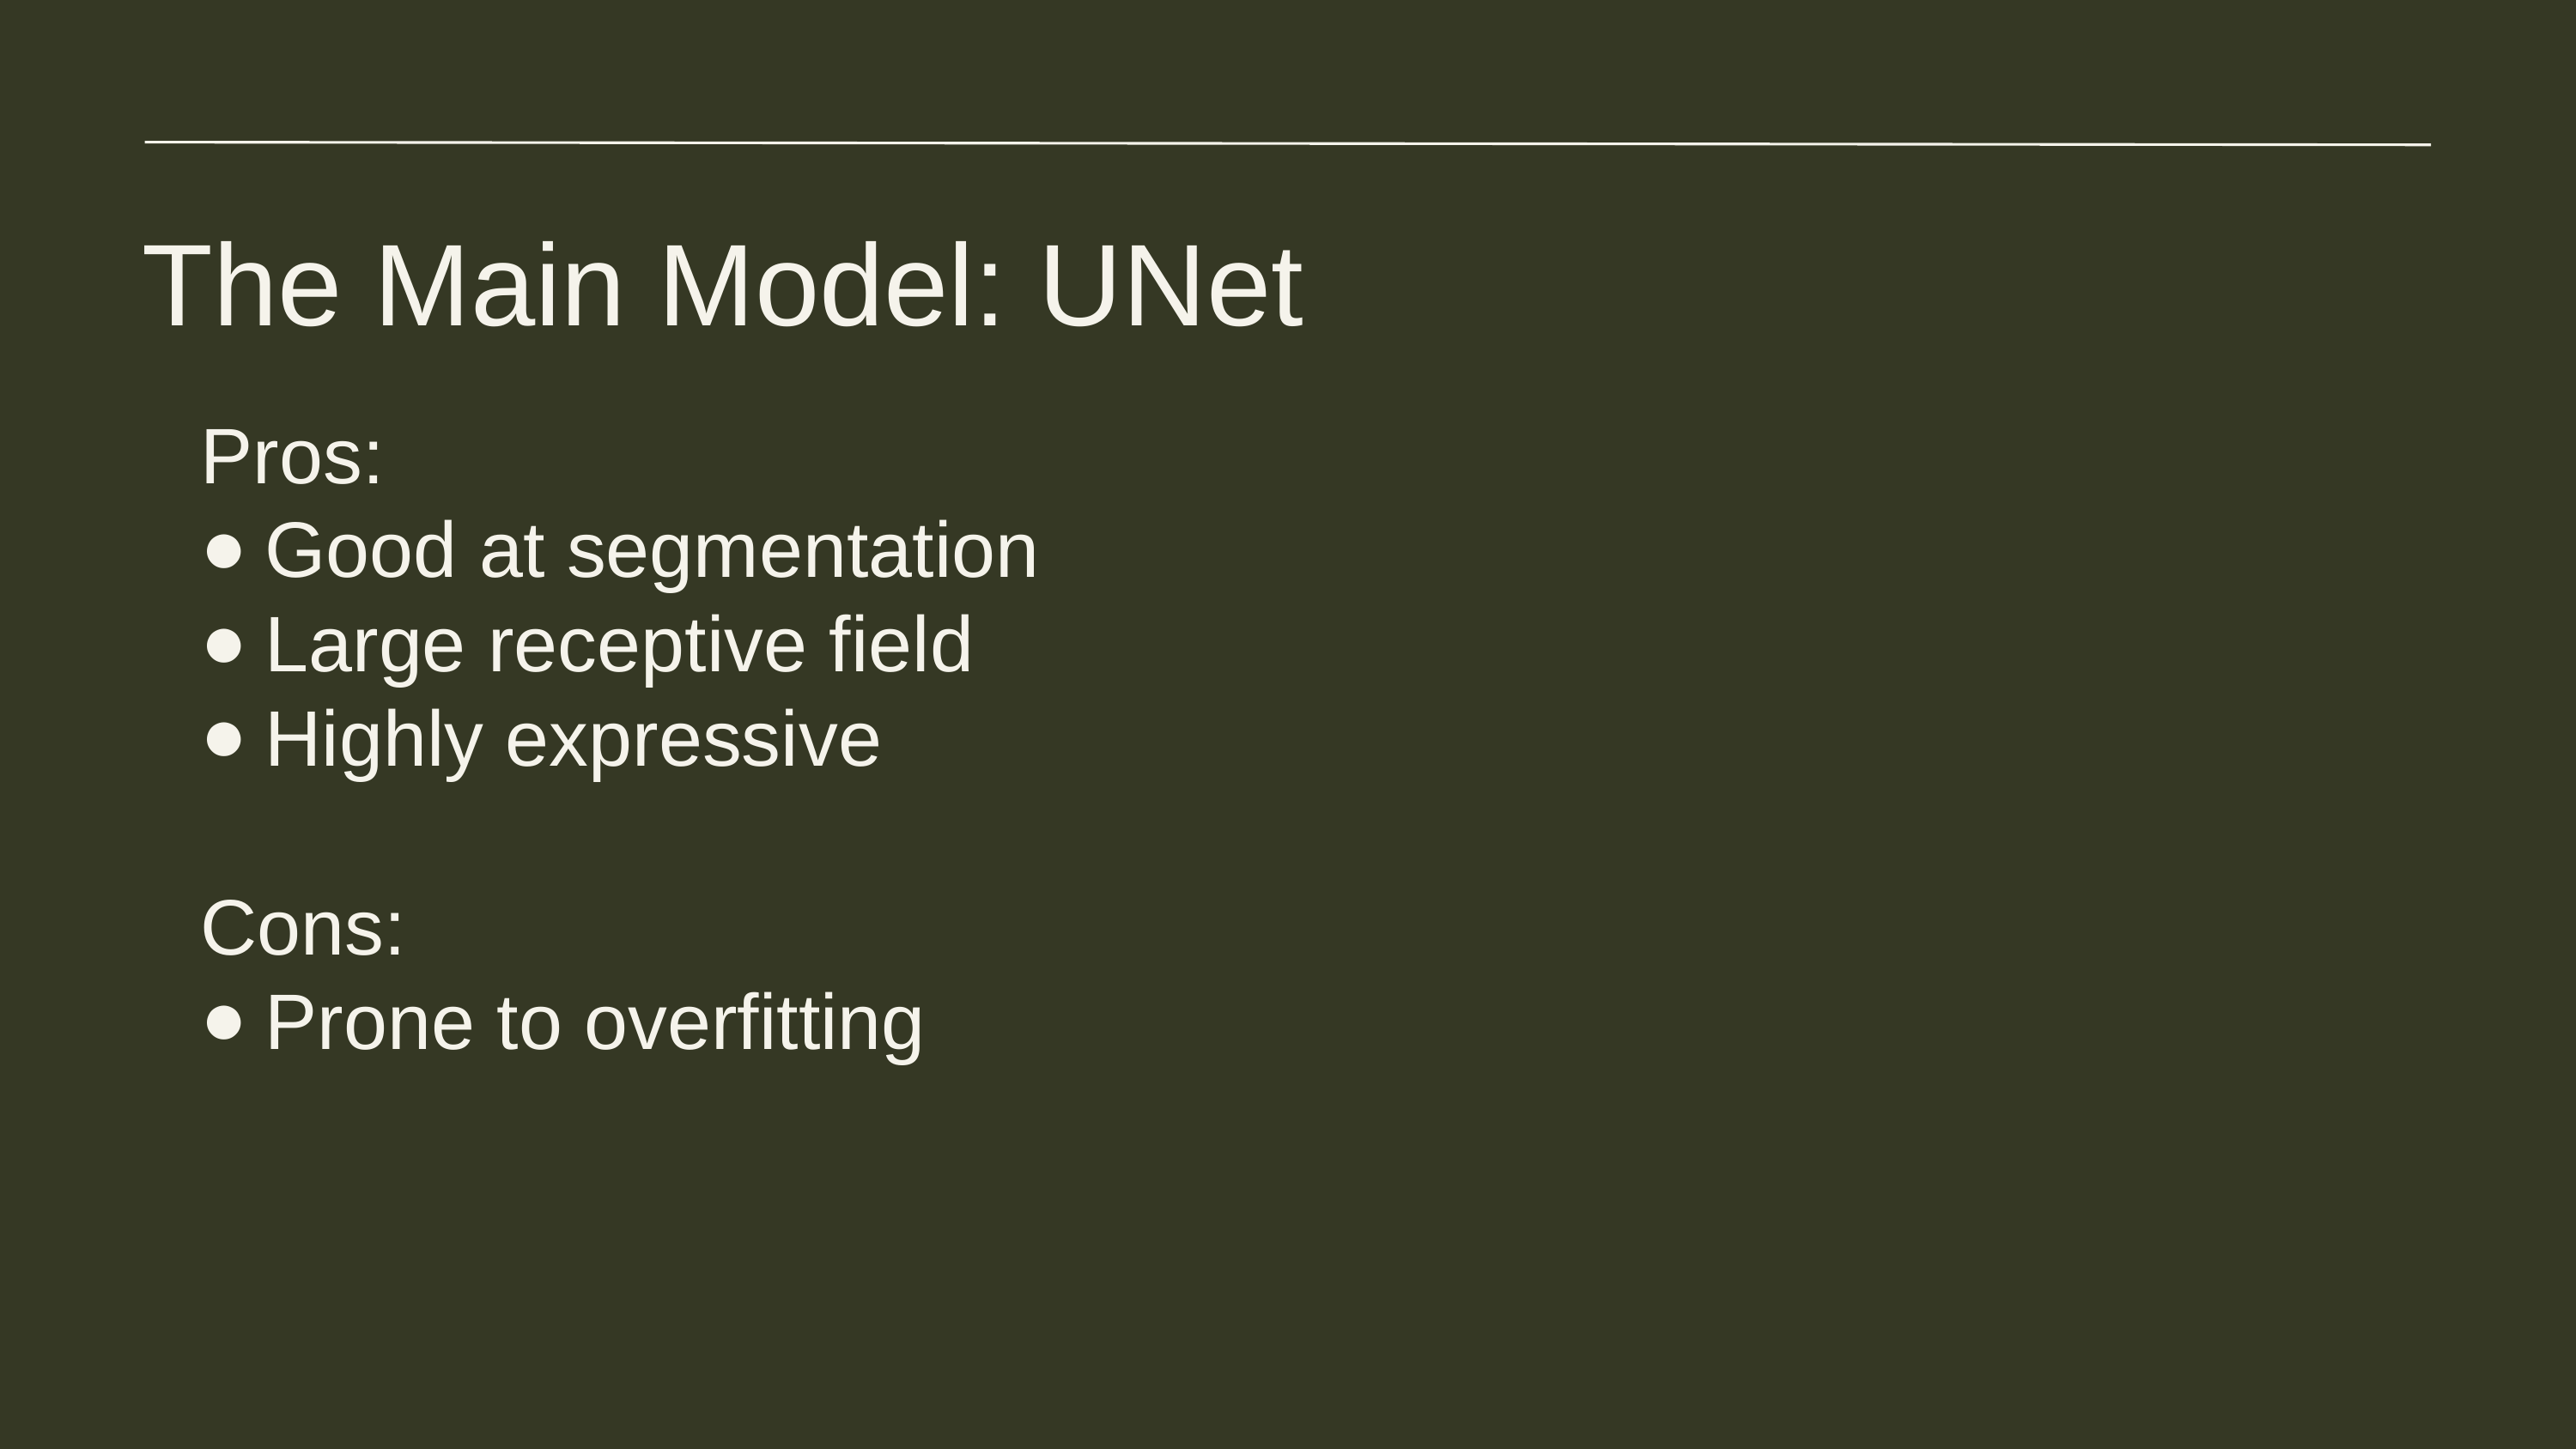

The Main Model: UNet
Pros:
Good at segmentation
Large receptive field
Highly expressive

Cons:
Prone to overfitting